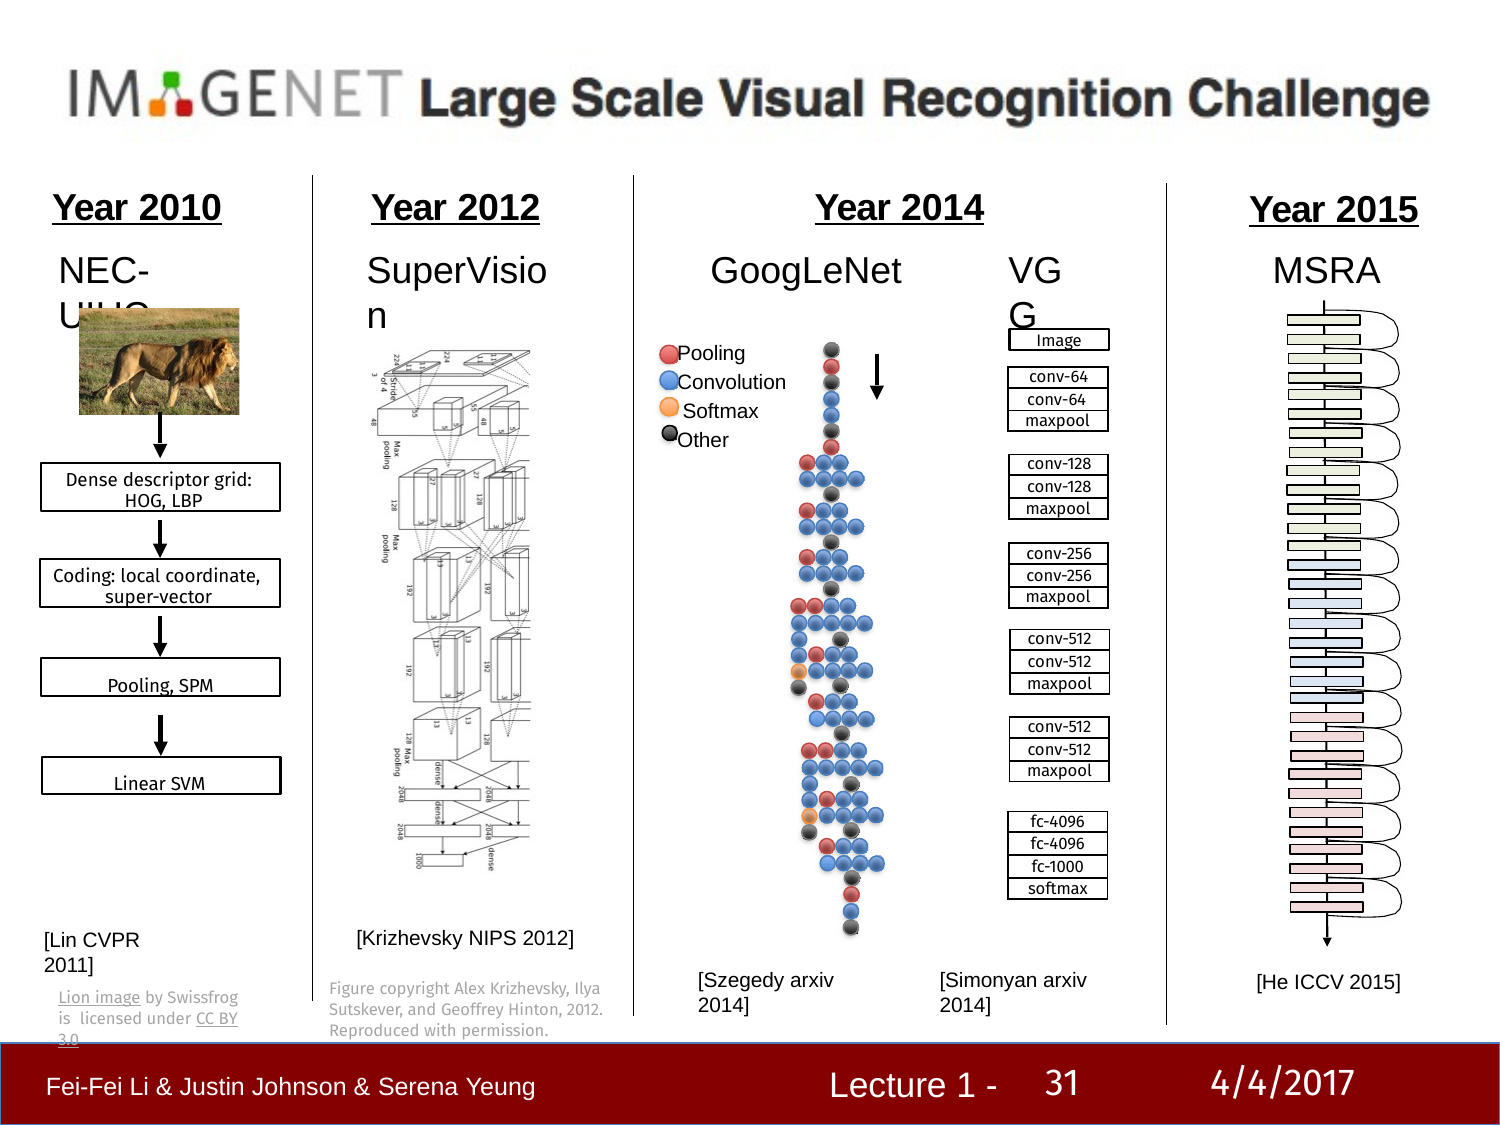

Year 2012
SuperVision
Year 2014
GoogLeNet
Pooling  Convolution  Softmax  Other
Year 2015
MSRA

# Year 2010

NEC-UIUC
VGG

Image

| conv-64 |
| --- |
| conv-64 |
| maxpool |

| conv-128 |
| --- |
| conv-128 |
| maxpool |

Dense descriptor grid:  HOG, LBP

| conv-256 |
| --- |
| conv-256 |
| maxpool |

Coding: local coordinate,  super-vector

| conv-512 |
| --- |
| conv-512 |
| maxpool |

Pooling, SPM

| conv-512 |
| --- |
| conv-512 |
| maxpool |

Linear SVM

| fc-4096 |
| --- |
| fc-4096 |
| fc-1000 |
| softmax |

[Krizhevsky NIPS 2012]

Figure copyright Alex Krizhevsky, Ilya  Sutskever, and Geoffrey Hinton, 2012.  Reproduced with permission.
[Lin CVPR 2011]

[Szegedy arxiv 2014]
[Simonyan arxiv 2014]
[He ICCV 2015]
Lion image by Swissfrog is  licensed under CC BY 3.0
31
4/4/2017
Lecture 1 -
Fei-Fei Li & Justin Johnson & Serena Yeung